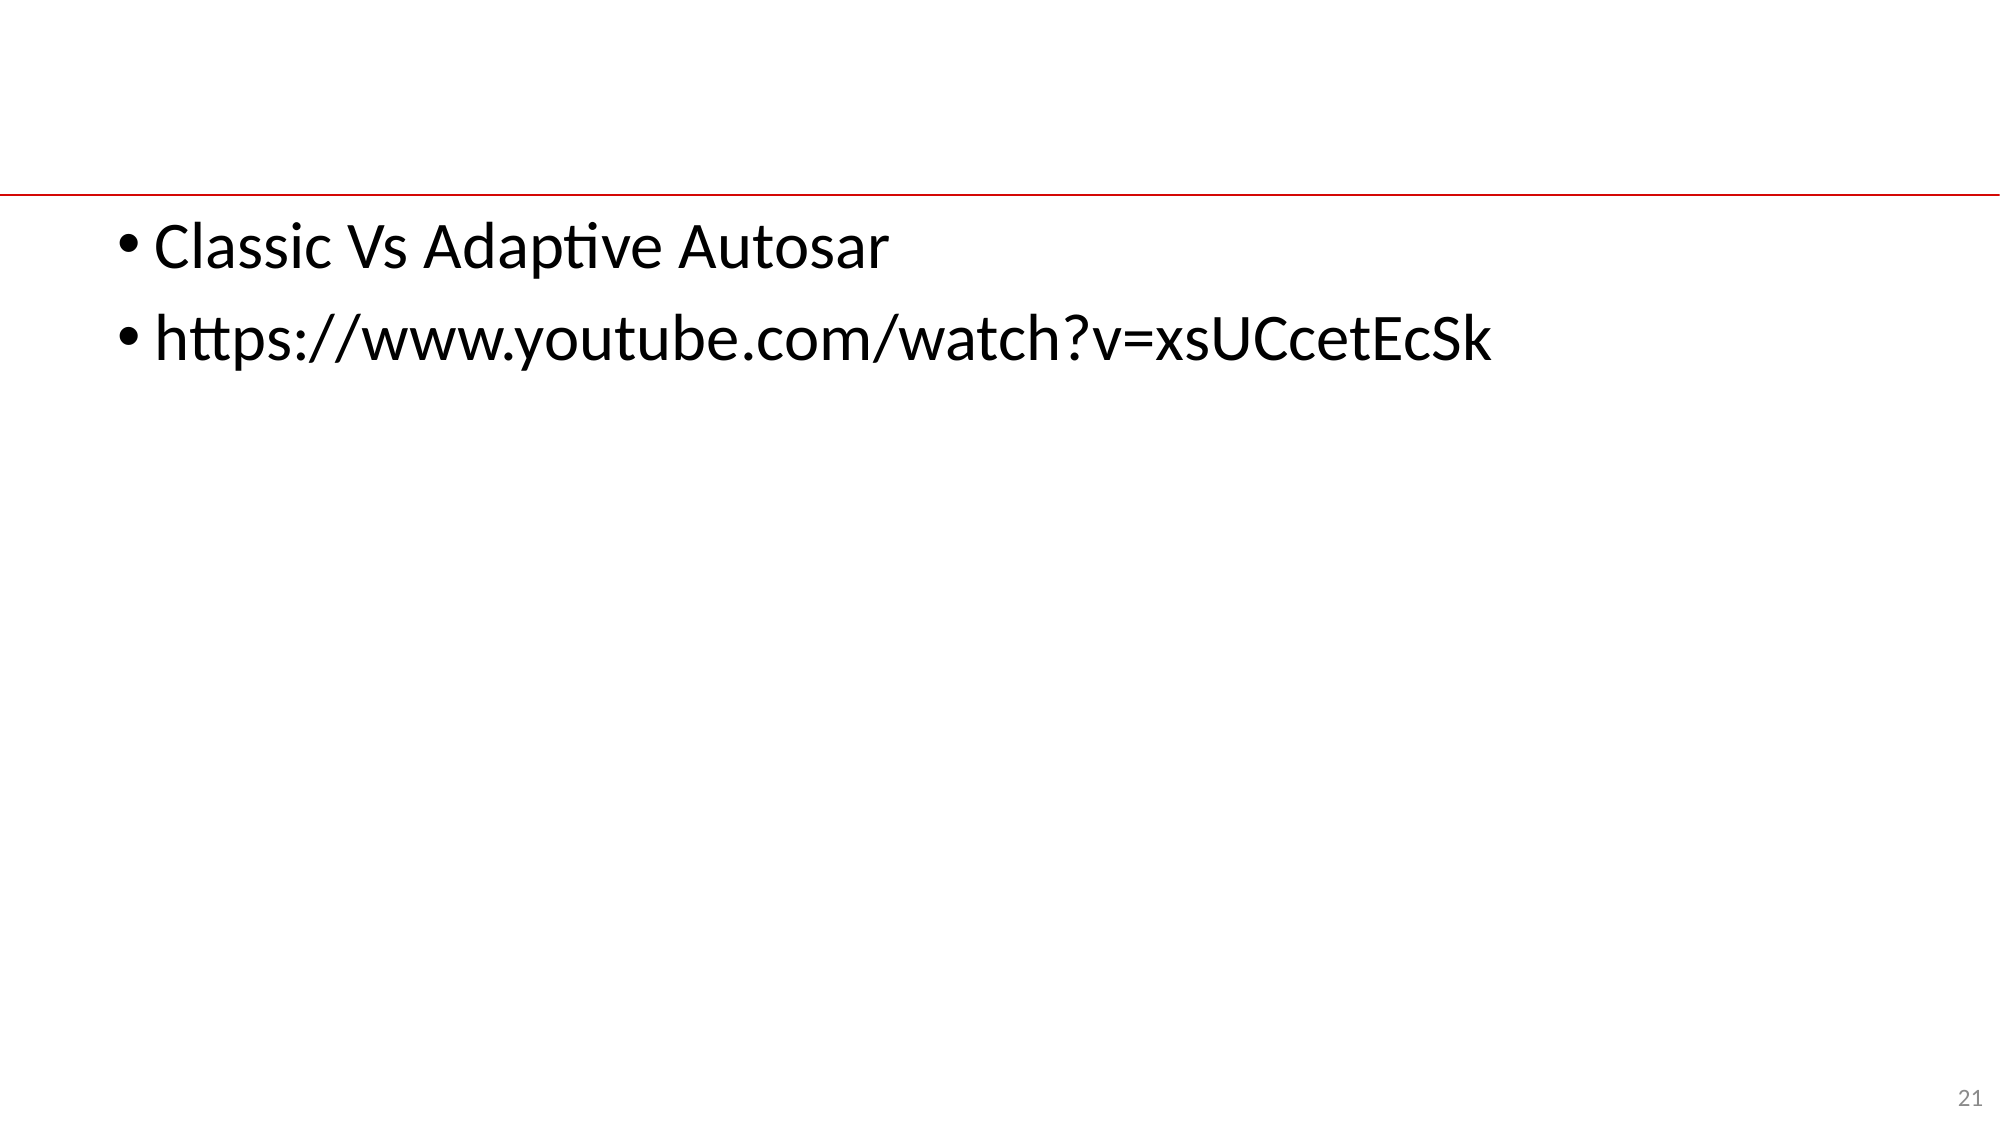

#
Classic Vs Adaptive Autosar
https://www.youtube.com/watch?v=xsUCcetEcSk
21